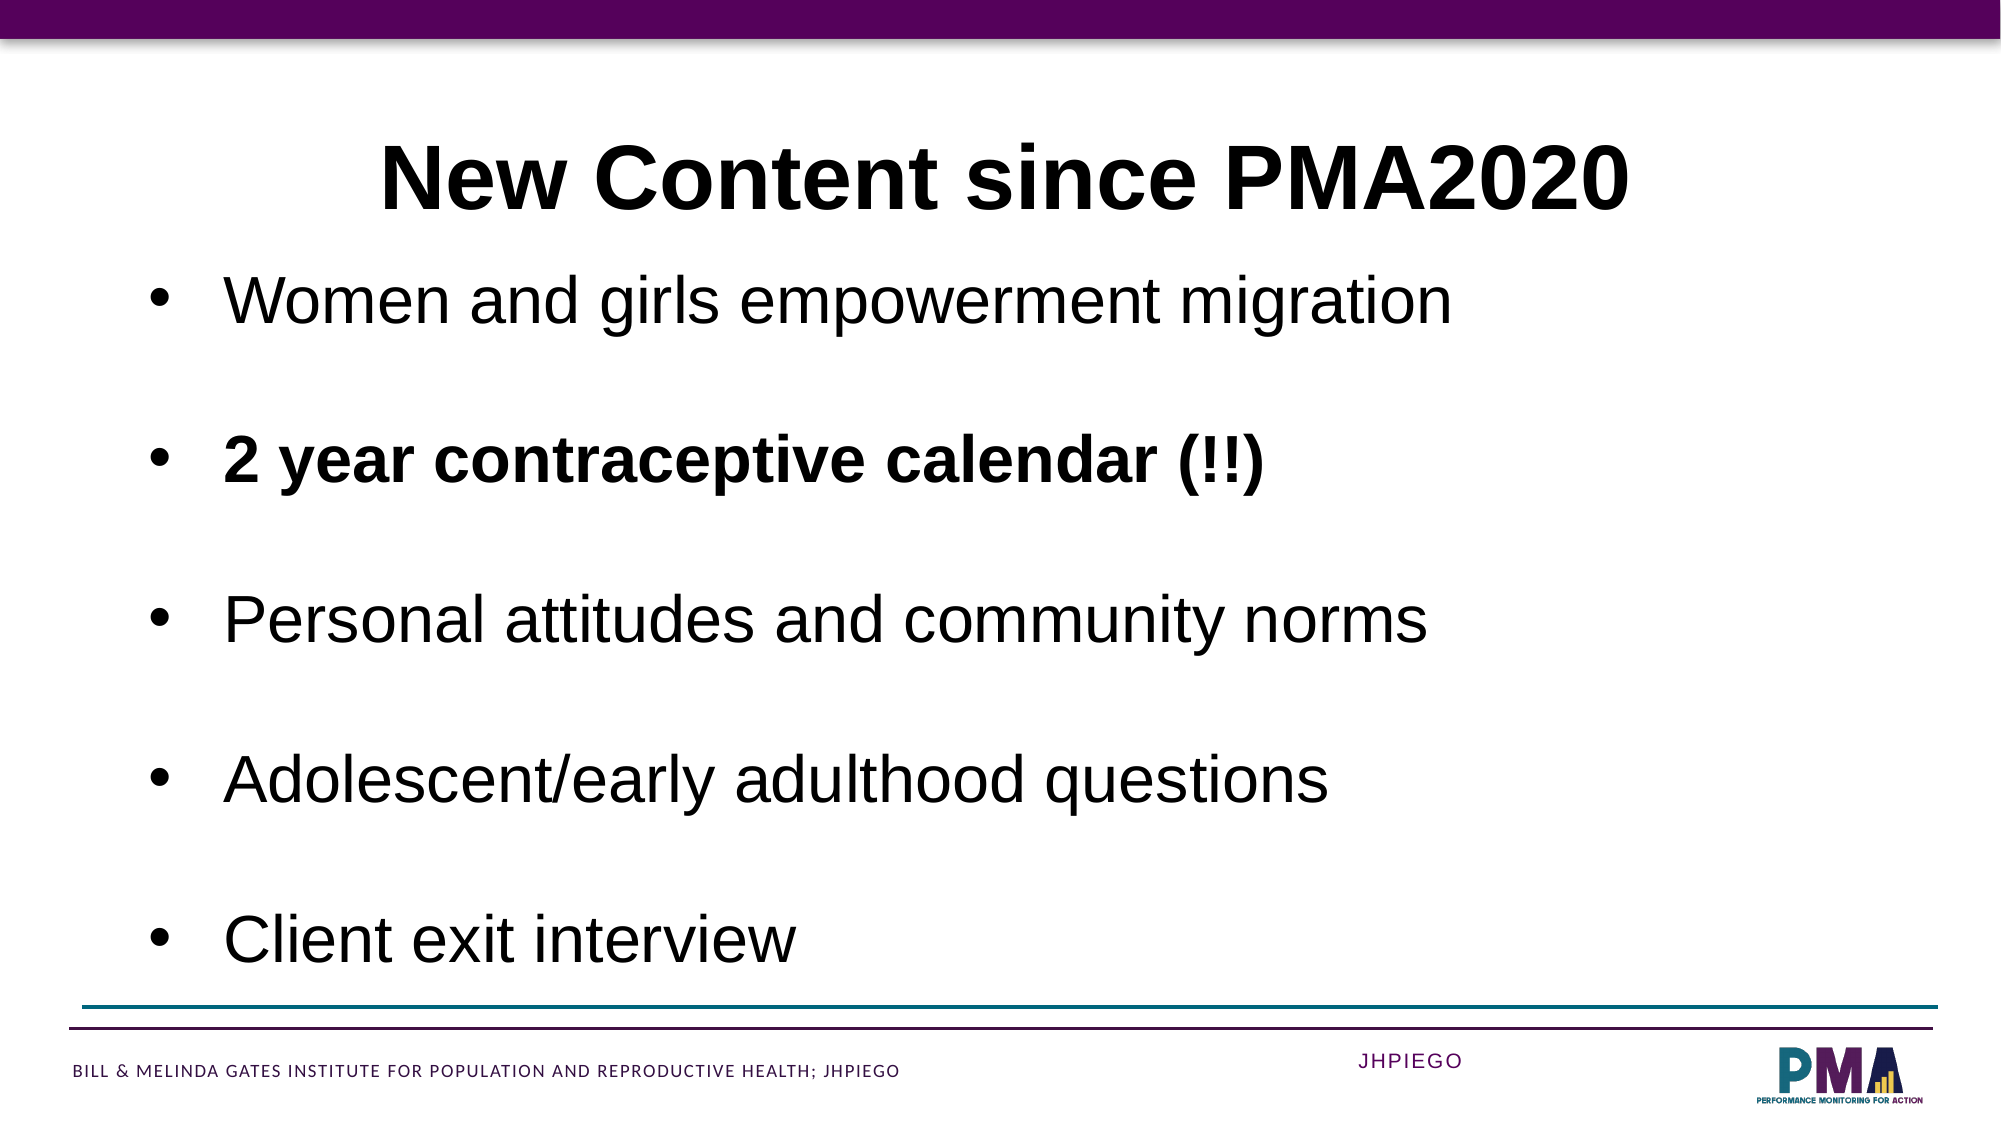

New Content since PMA2020
Women and girls empowerment migration

2 year contraceptive calendar (!!)

Personal attitudes and community norms

Adolescent/early adulthood questions

Client exit interview
JHPIEGO